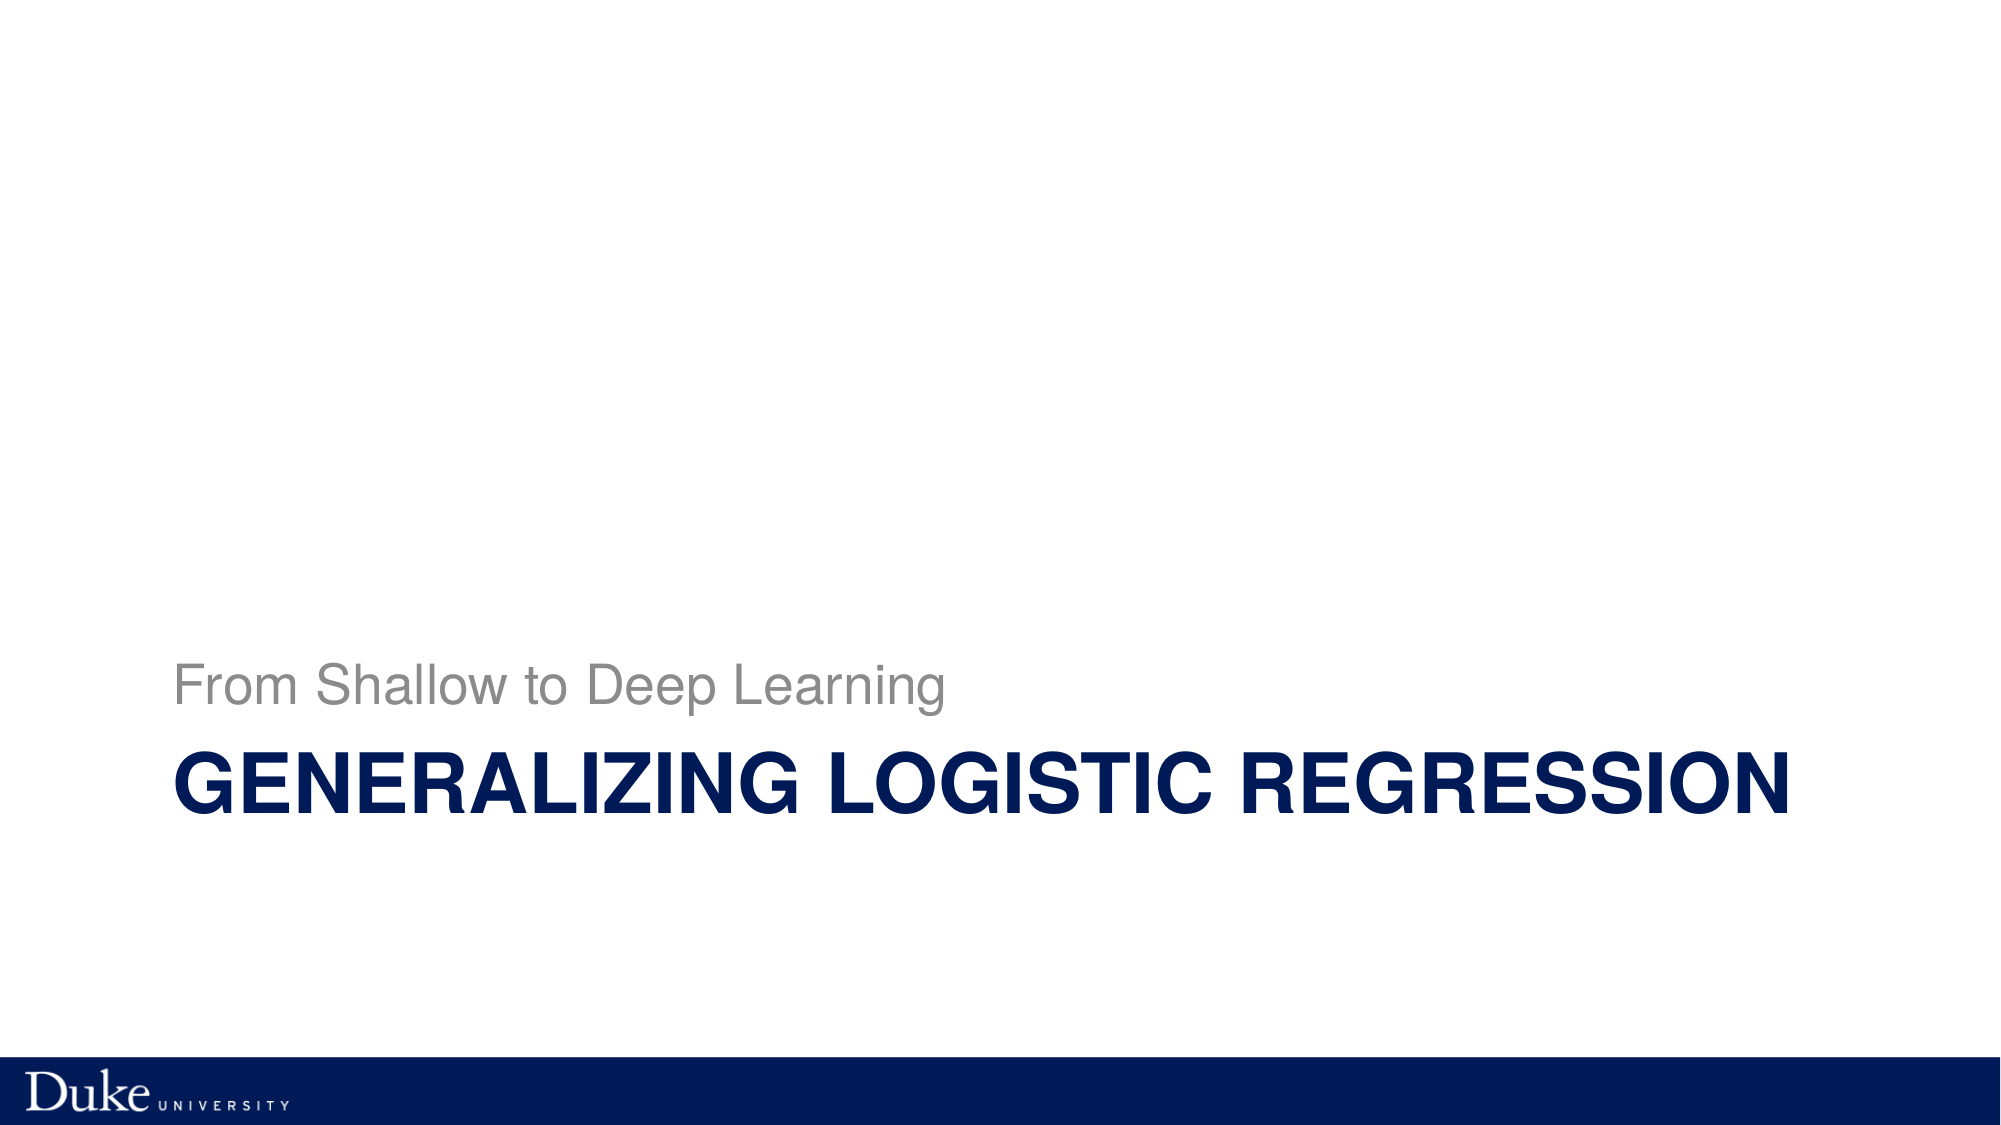

From Shallow to Deep Learning
# Generalizing Logistic Regression